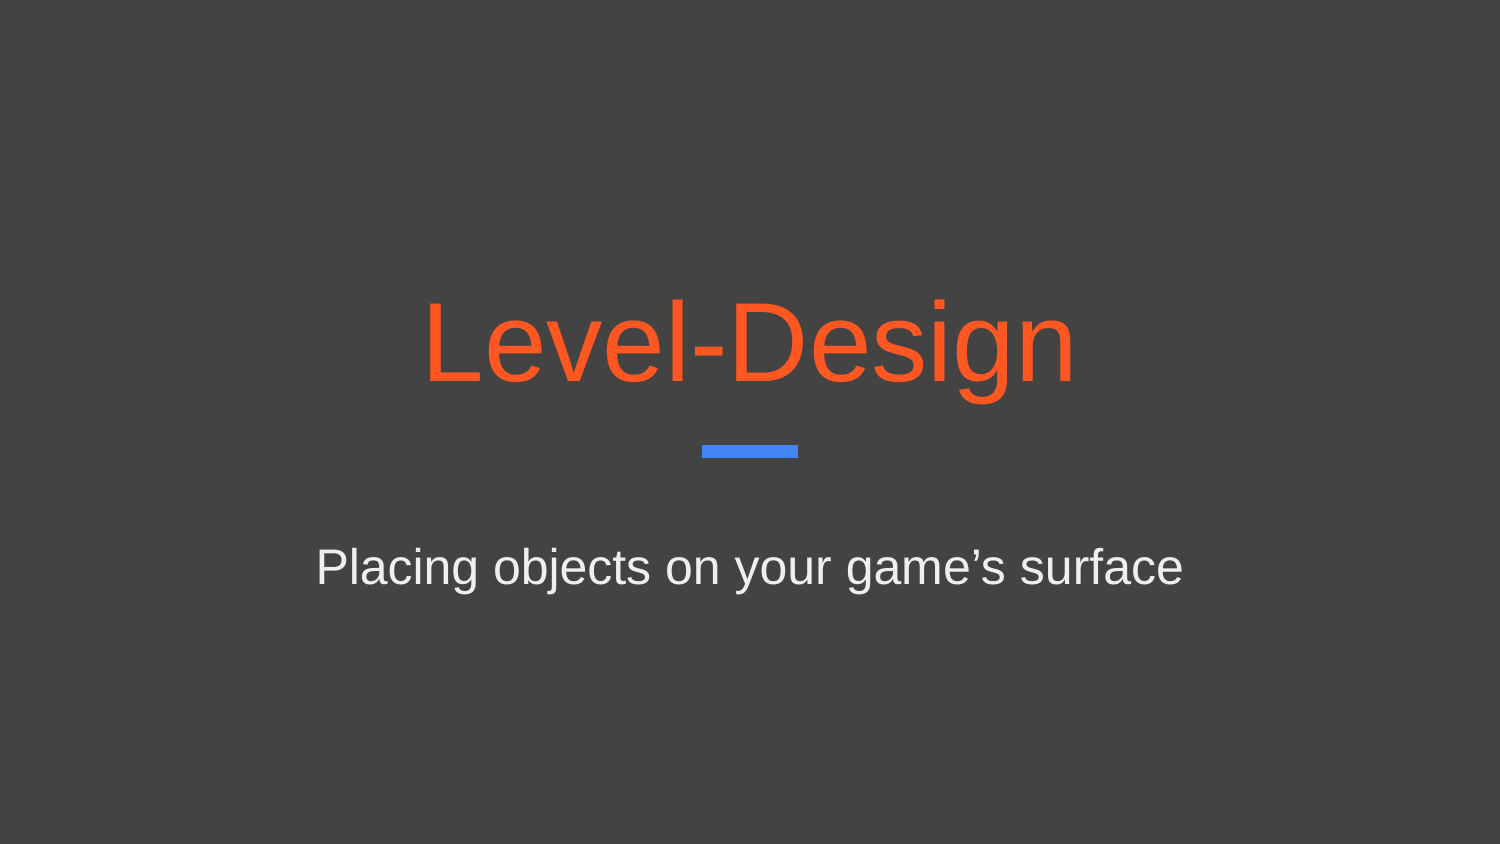

# Level-Design
Placing objects on your game’s surface